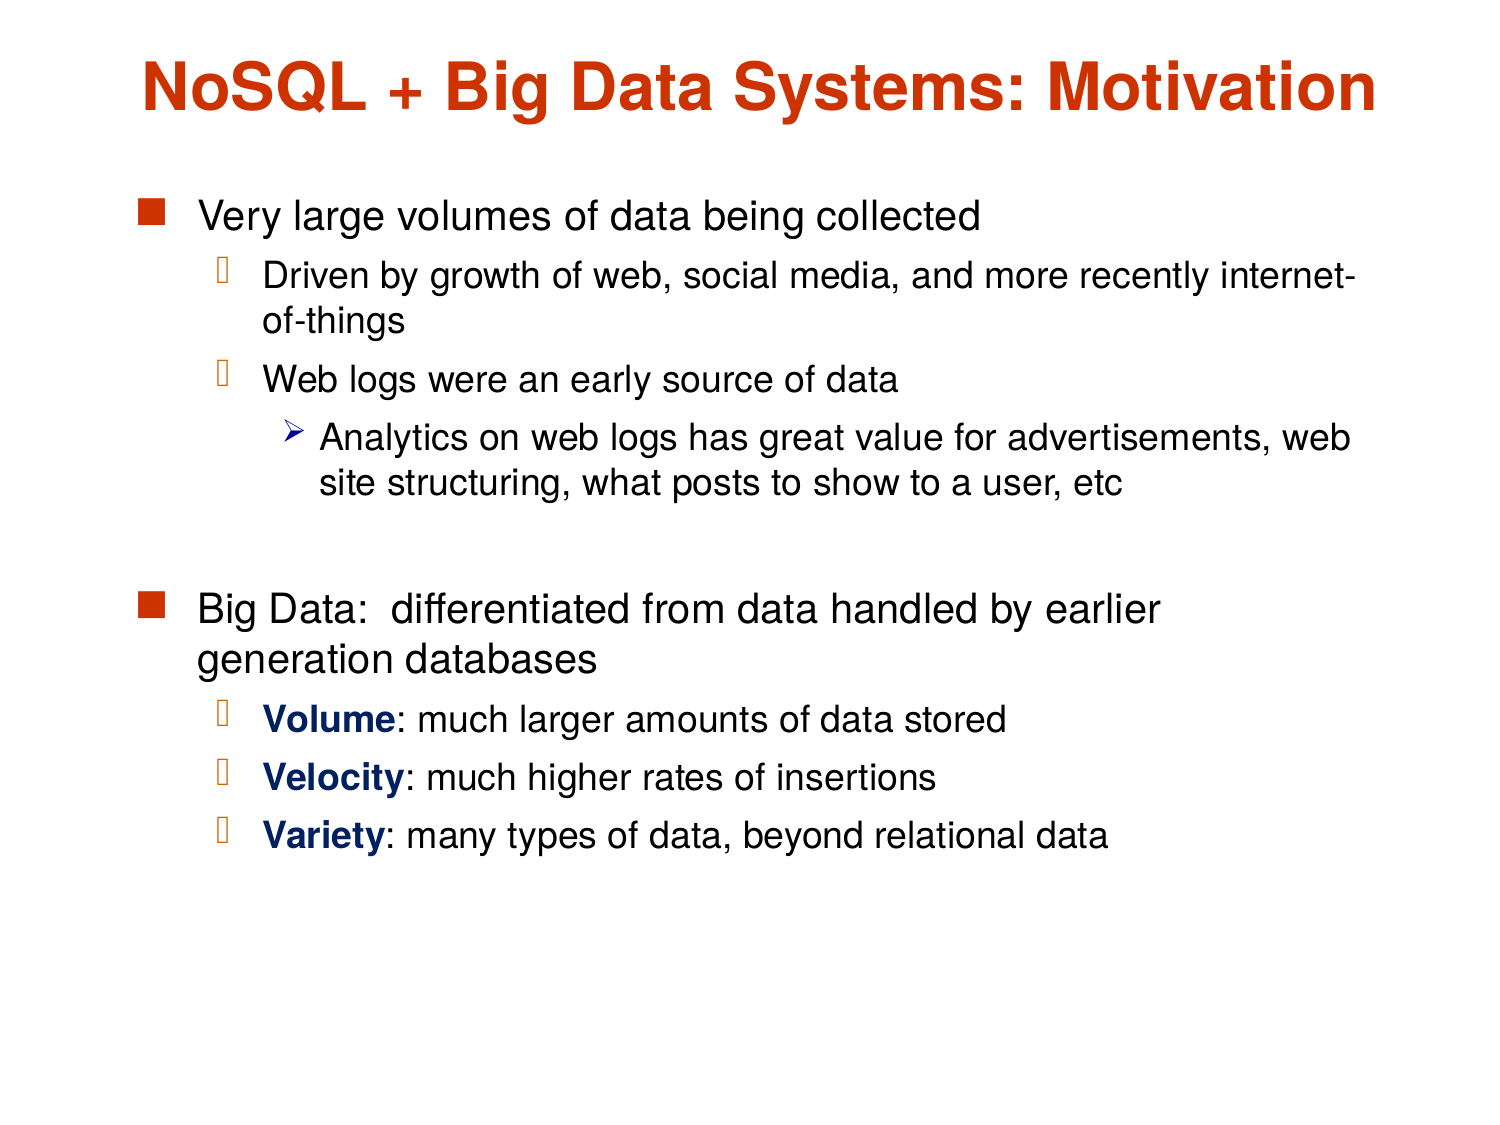

# NoSQL + Big Data Systems: Motivation
Very large volumes of data being collected
Driven by growth of web, social media, and more recently internet-of-things
Web logs were an early source of data
Analytics on web logs has great value for advertisements, web site structuring, what posts to show to a user, etc

Big Data:  differentiated from data handled by earlier generation databases
Volume: much larger amounts of data stored
Velocity: much higher rates of insertions
Variety: many types of data, beyond relational data